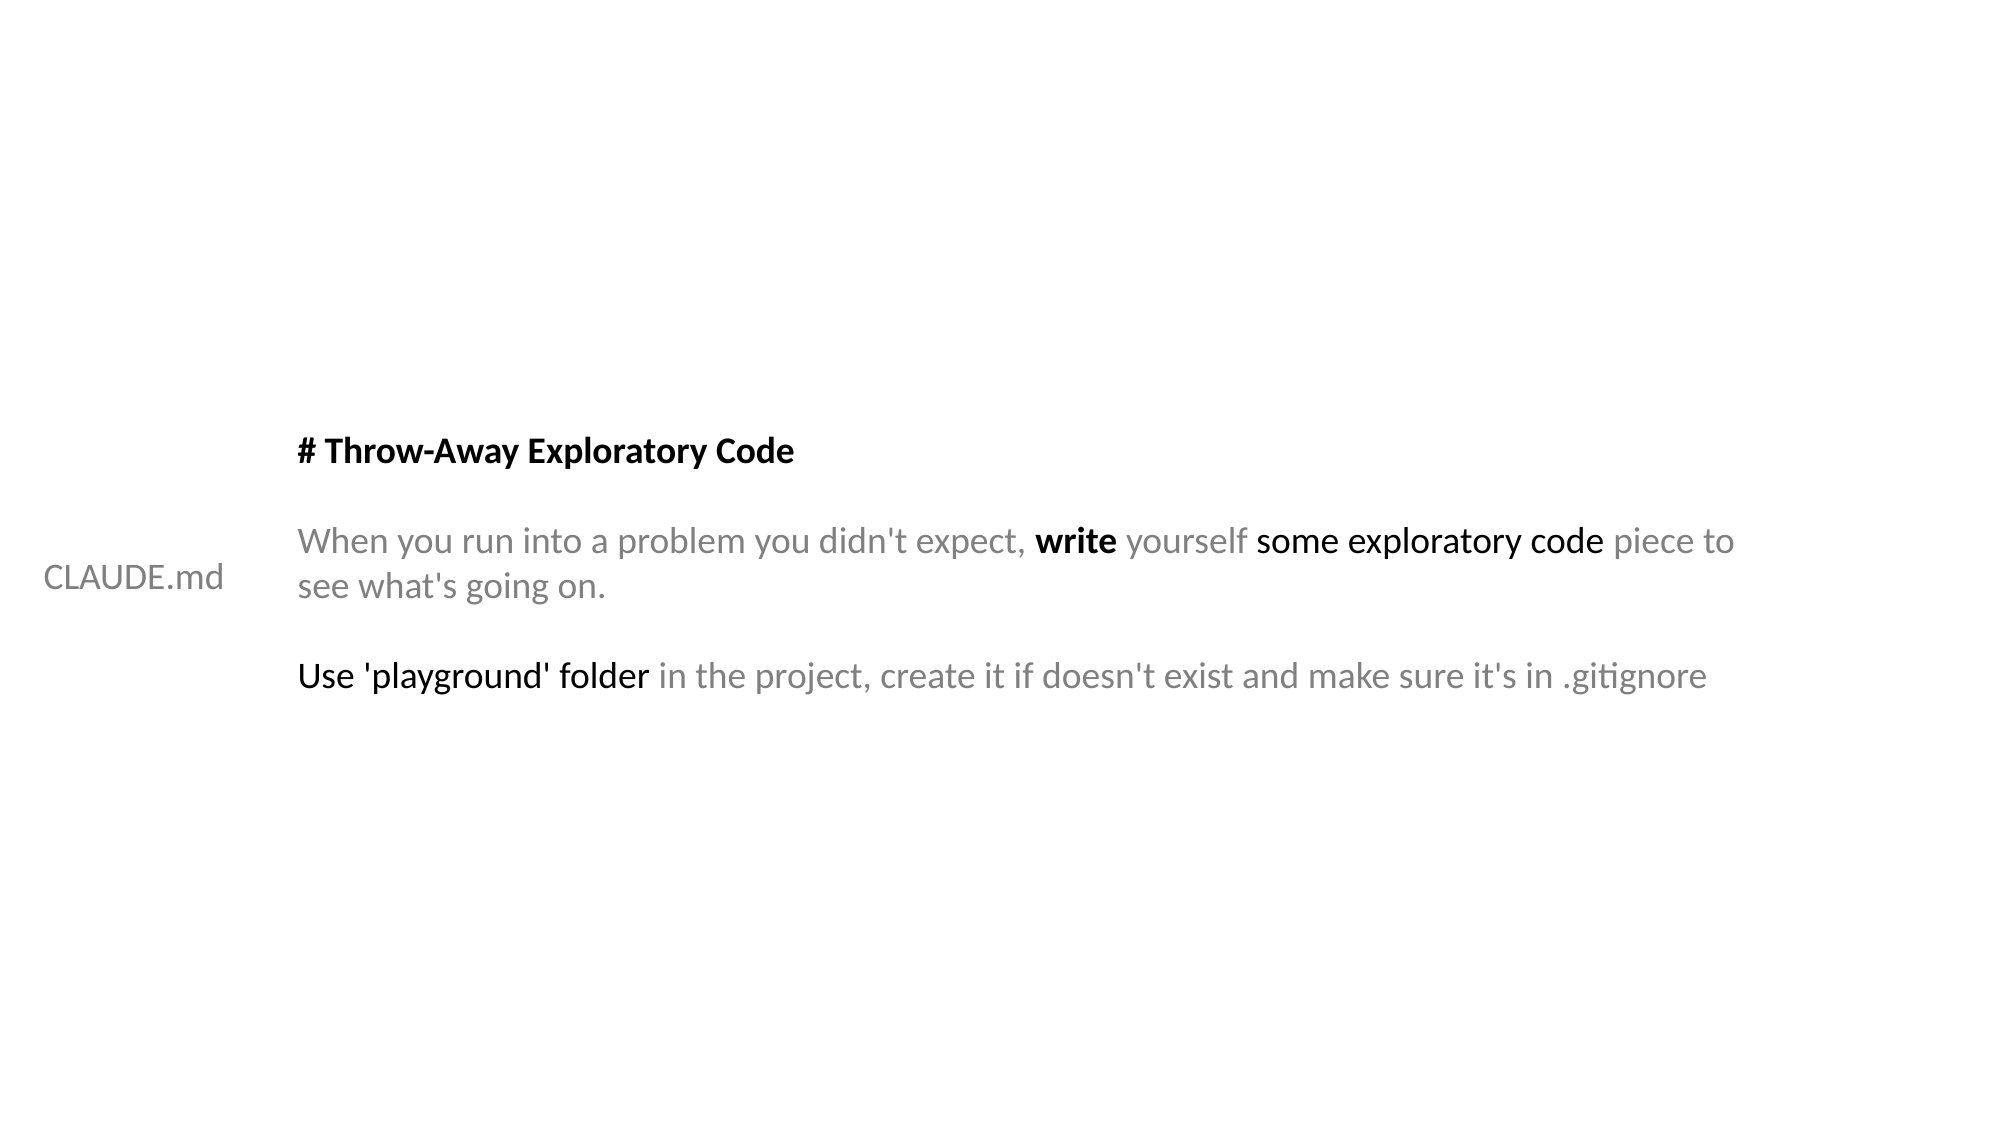

# Throw-Away Exploratory Code

When you run into a problem you didn't expect, write yourself some exploratory code piece to see what's going on.

Use 'playground' folder in the project, create it if doesn't exist and make sure it's in .gitignore
CLAUDE.md